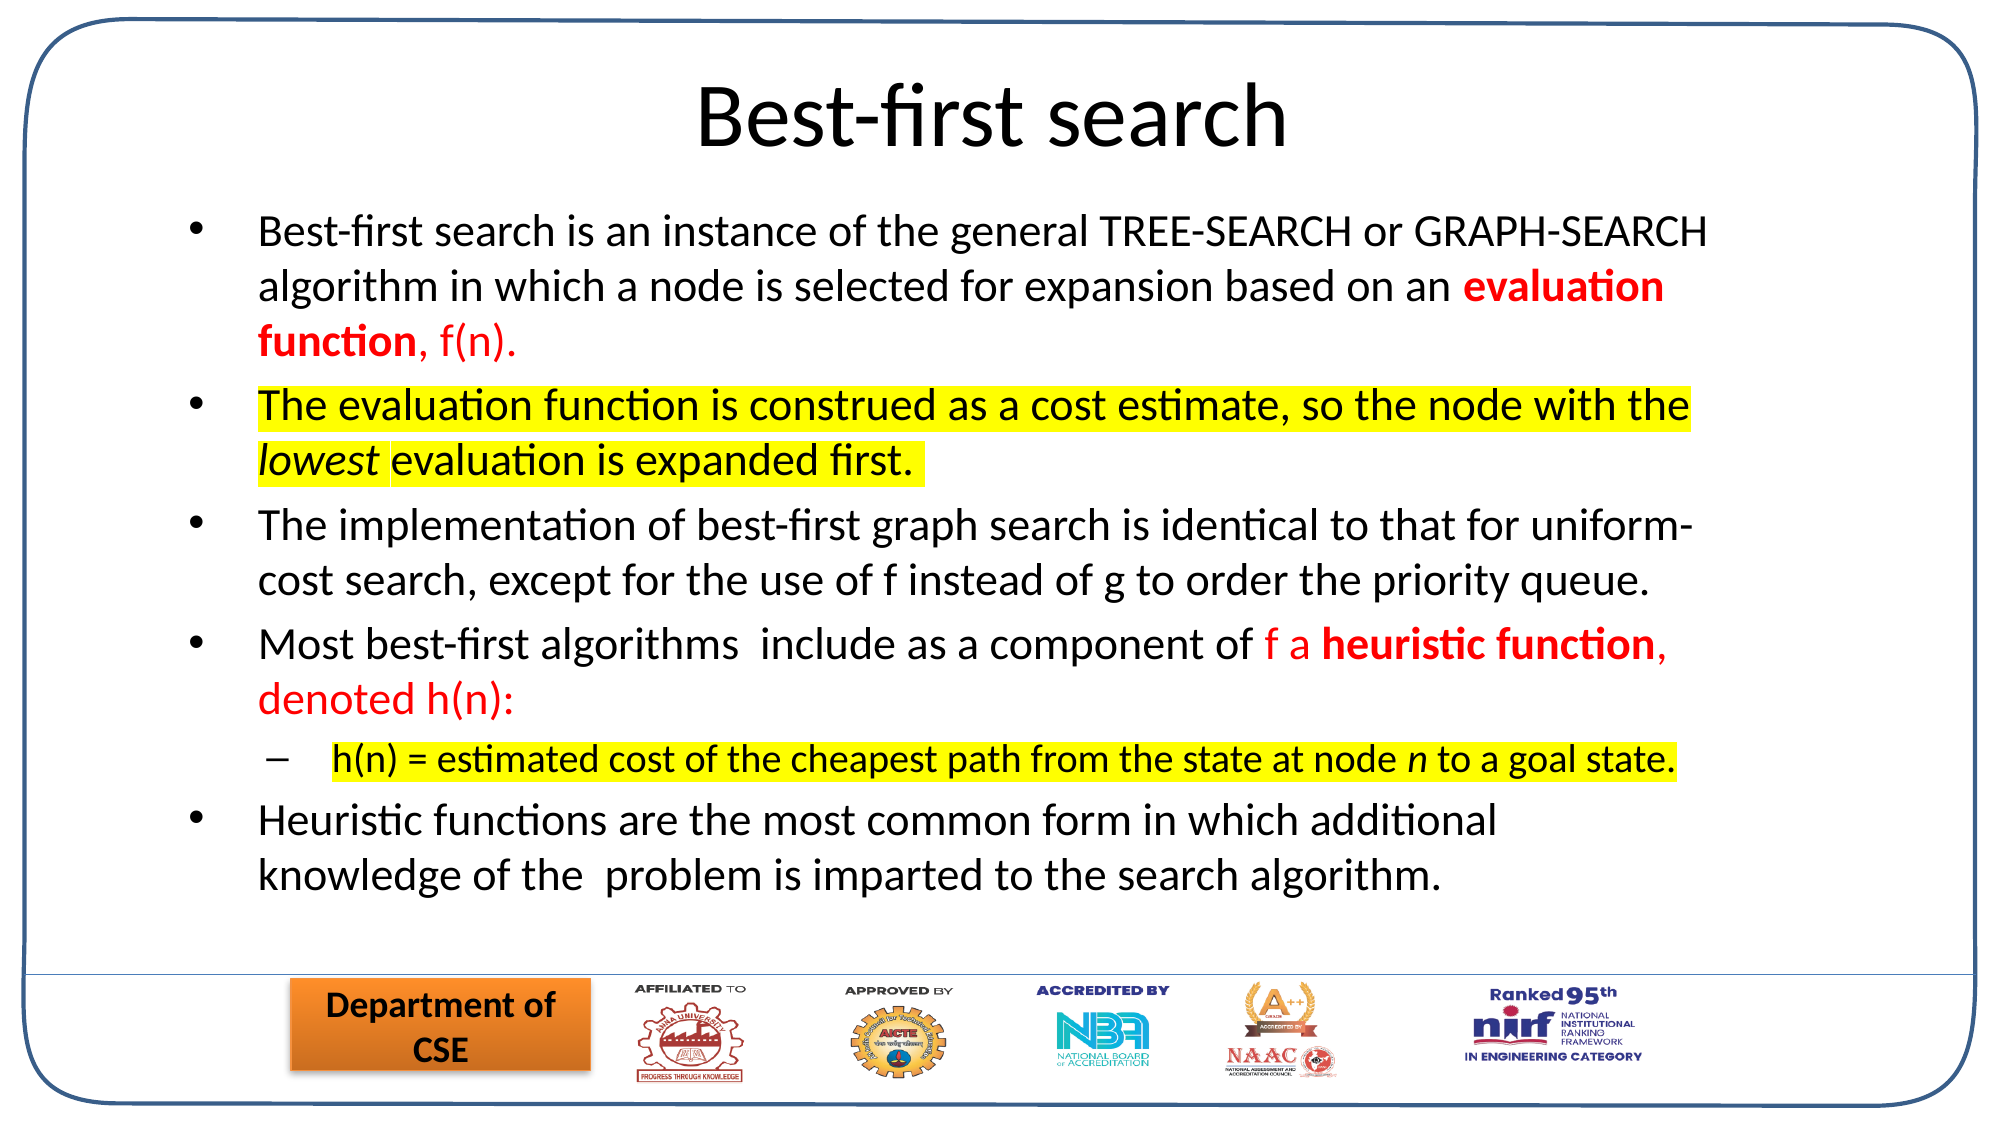

# Best-first search
Best-first search is an instance of the general TREE-SEARCH or GRAPH-SEARCH algorithm in which a node is selected for expansion based on an evaluation function, f(n).
The evaluation function is construed as a cost estimate, so the node with the lowest evaluation is expanded first.
The implementation of best-first graph search is identical to that for uniform-cost search, except for the use of f instead of g to order the priority queue.
Most best-first algorithms  include as a component of f a heuristic function, denoted h(n):
h(n) = estimated cost of the cheapest path from the state at node n to a goal state.
Heuristic functions are the most common form in which additional knowledge of the  problem is imparted to the search algorithm.